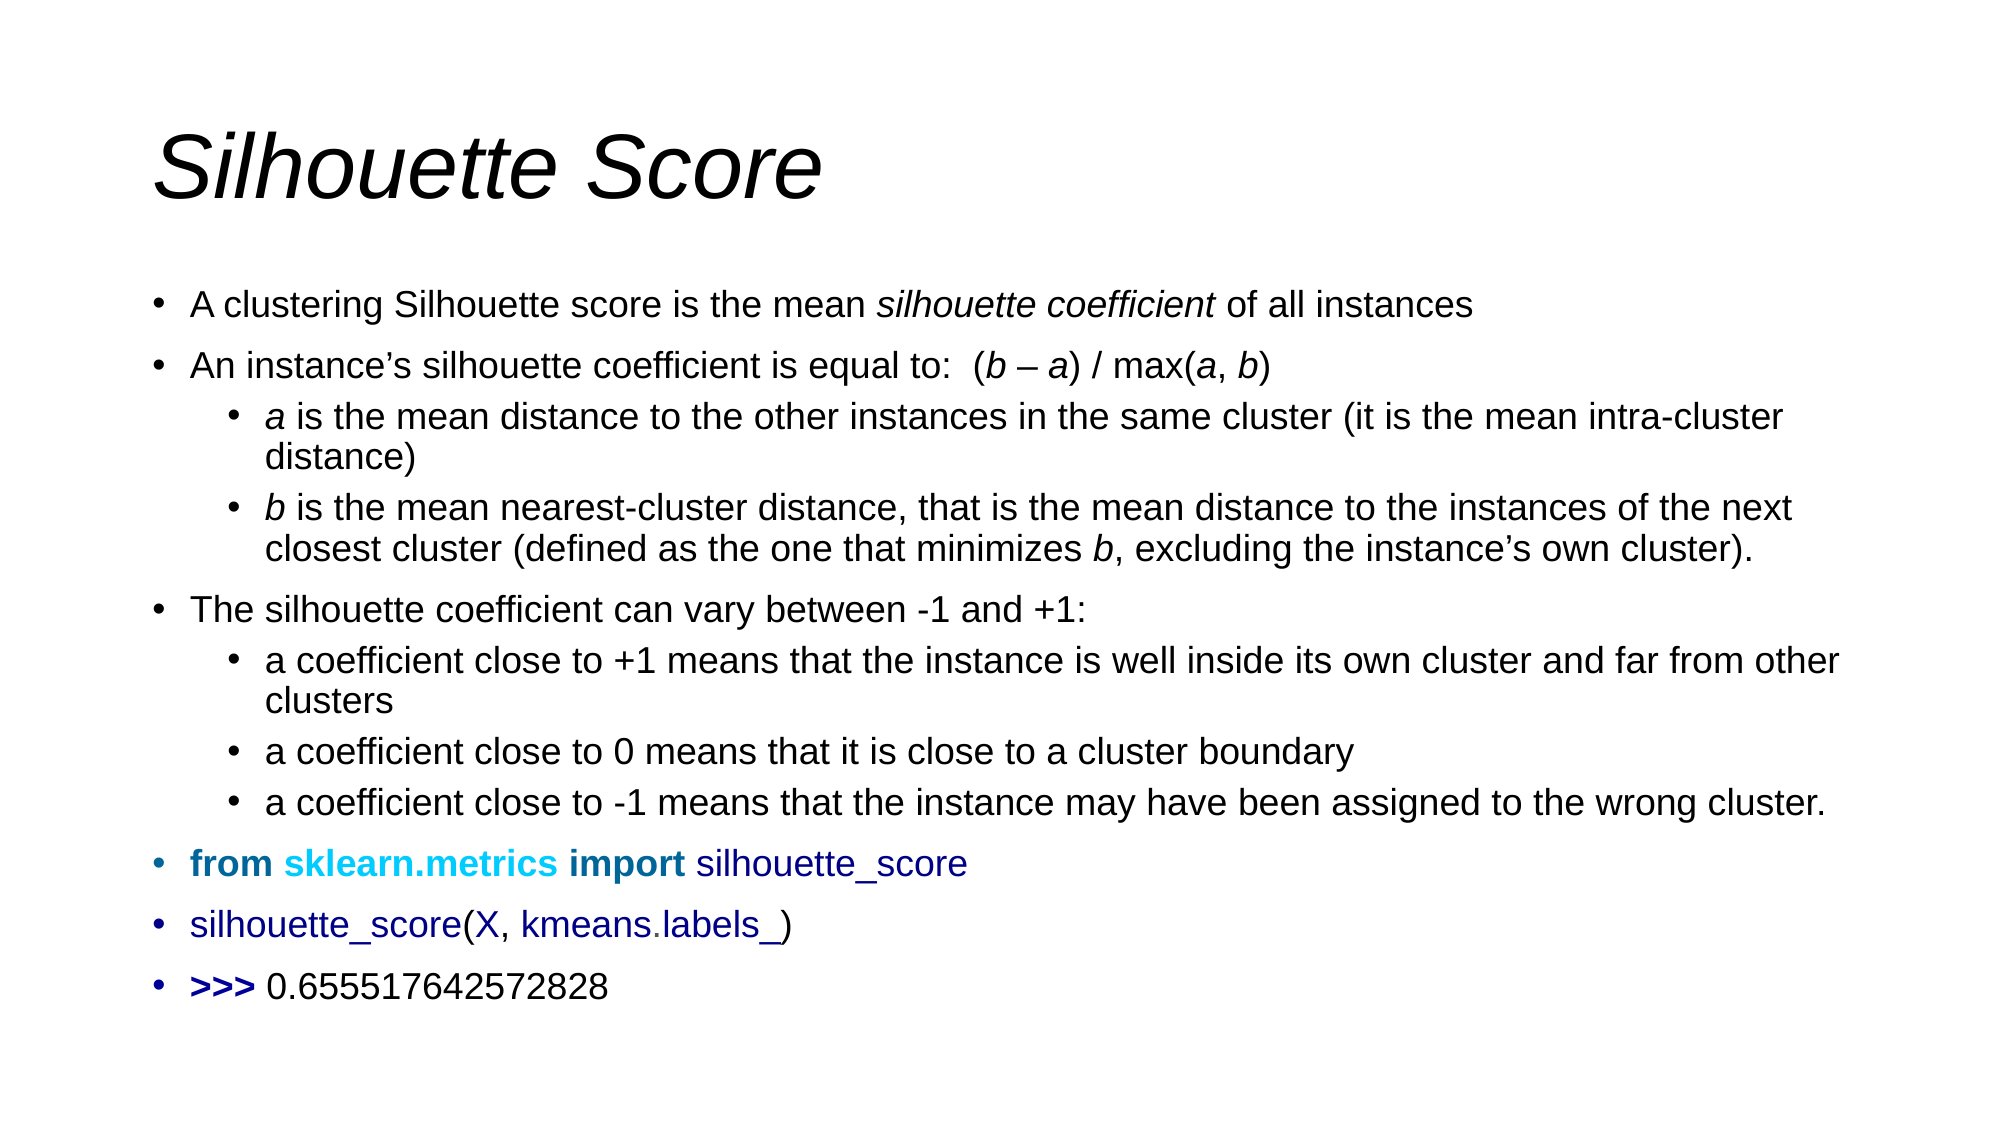

# Silhouette Score
A clustering Silhouette score is the mean silhouette coefficient of all instances
An instance’s silhouette coefficient is equal to:  (b – a) / max(a, b)
a is the mean distance to the other instances in the same cluster (it is the mean intra-cluster distance)
b is the mean nearest-cluster distance, that is the mean distance to the instances of the next closest cluster (defined as the one that minimizes b, excluding the instance’s own cluster).
The silhouette coefficient can vary between -1 and +1:
a coefficient close to +1 means that the instance is well inside its own cluster and far from other clusters
a coefficient close to 0 means that it is close to a cluster boundary
a coefficient close to -1 means that the instance may have been assigned to the wrong cluster.
from sklearn.metrics import silhouette_score
silhouette_score(X, kmeans.labels_)
>>> 0.655517642572828